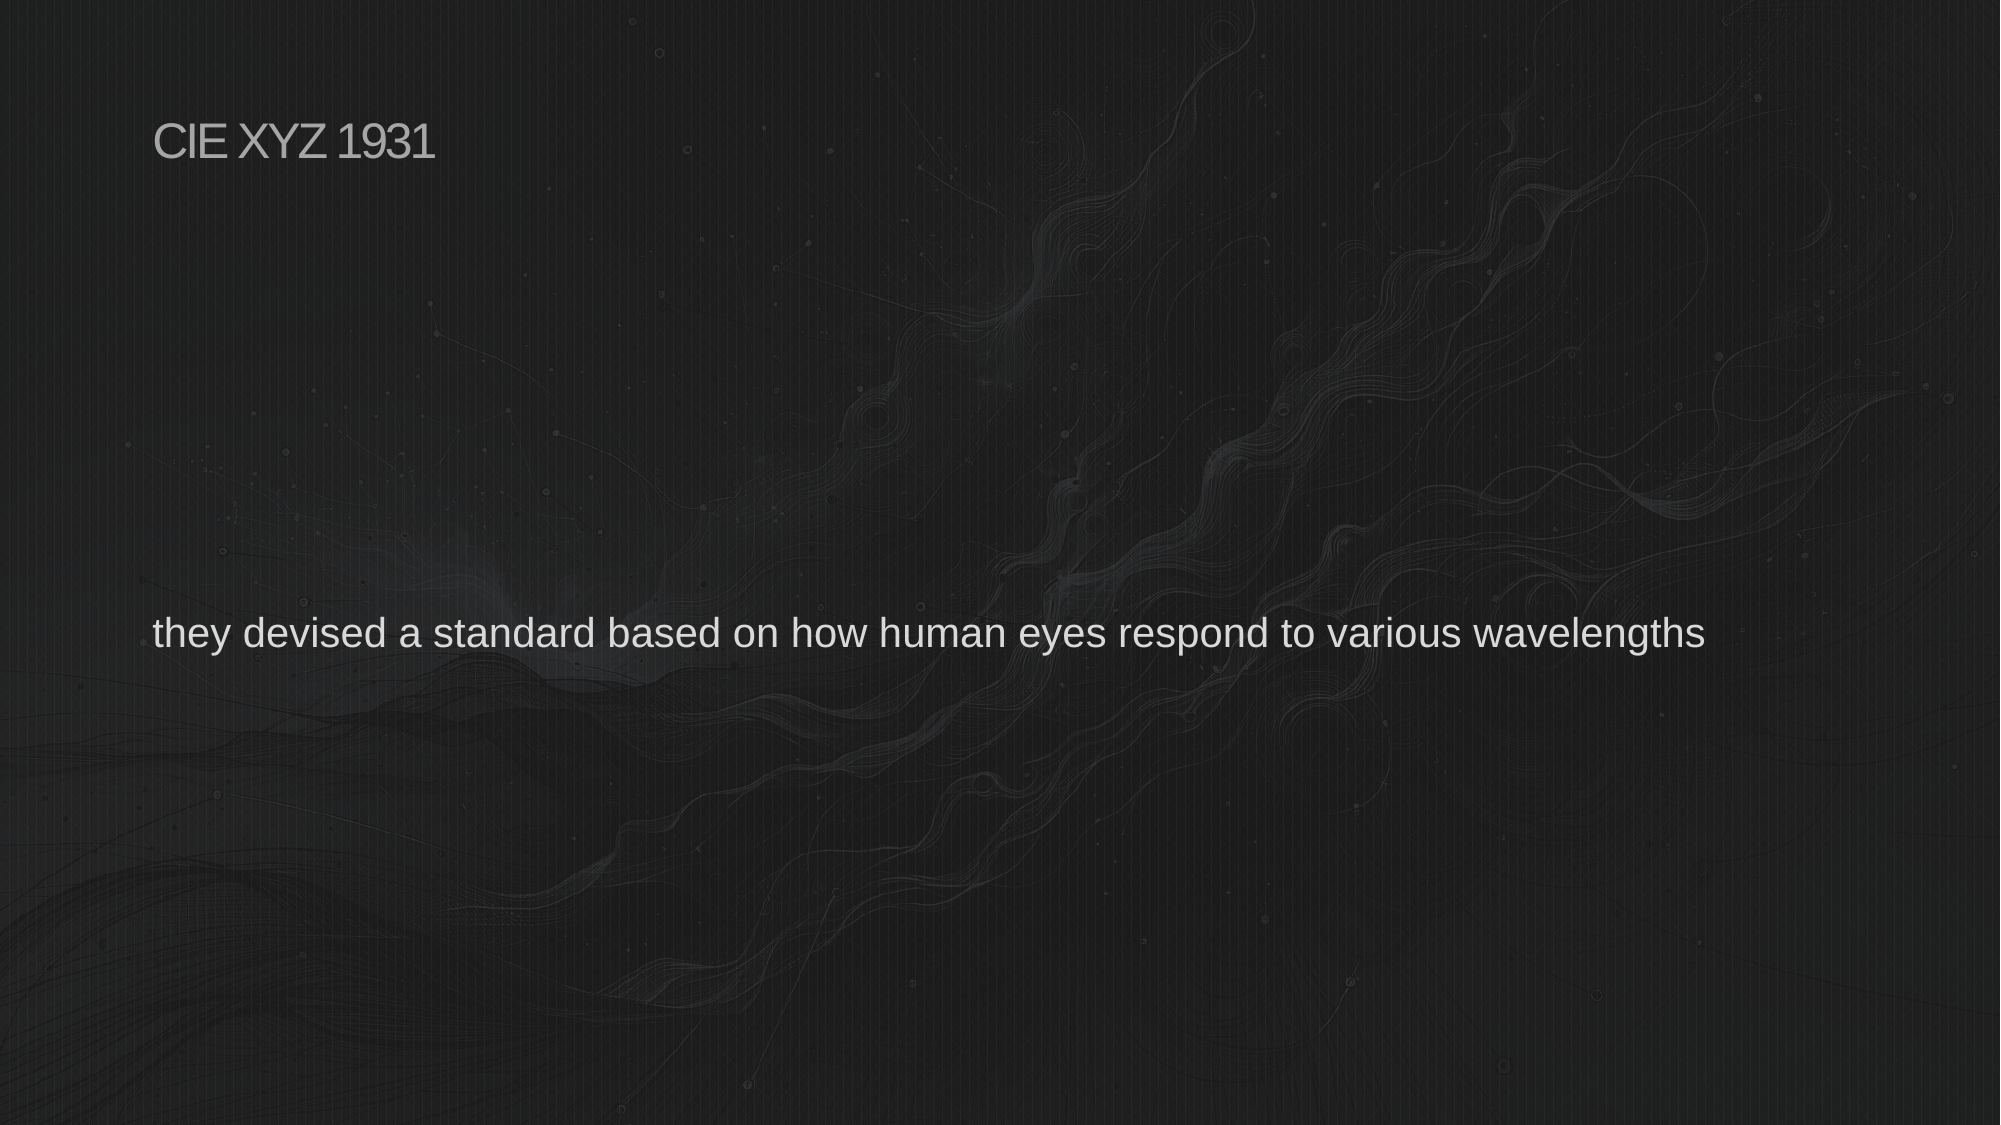

# CIE XYZ 1931
they devised a standard based on how human eyes respond to various wavelengths